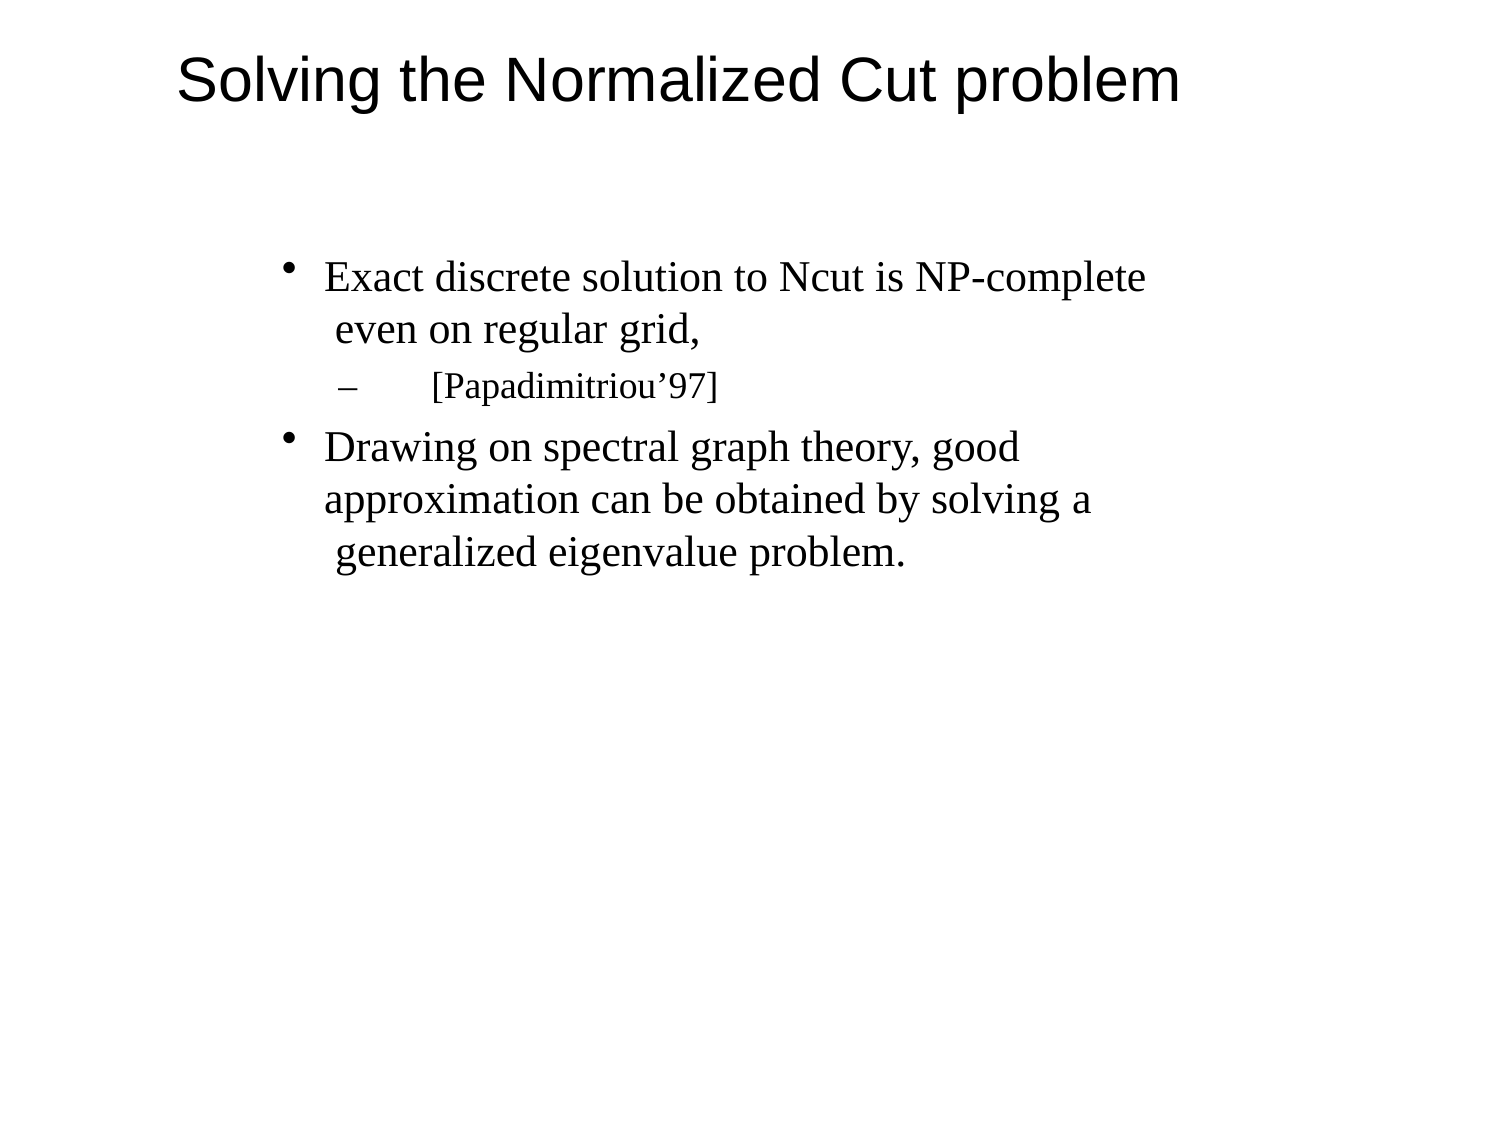

# Solving the Normalized Cut problem
Exact discrete solution to Ncut is NP-complete  even on regular grid,
–	[Papadimitriou’97]
Drawing on spectral graph theory, good  approximation can be obtained by solving a  generalized eigenvalue problem.